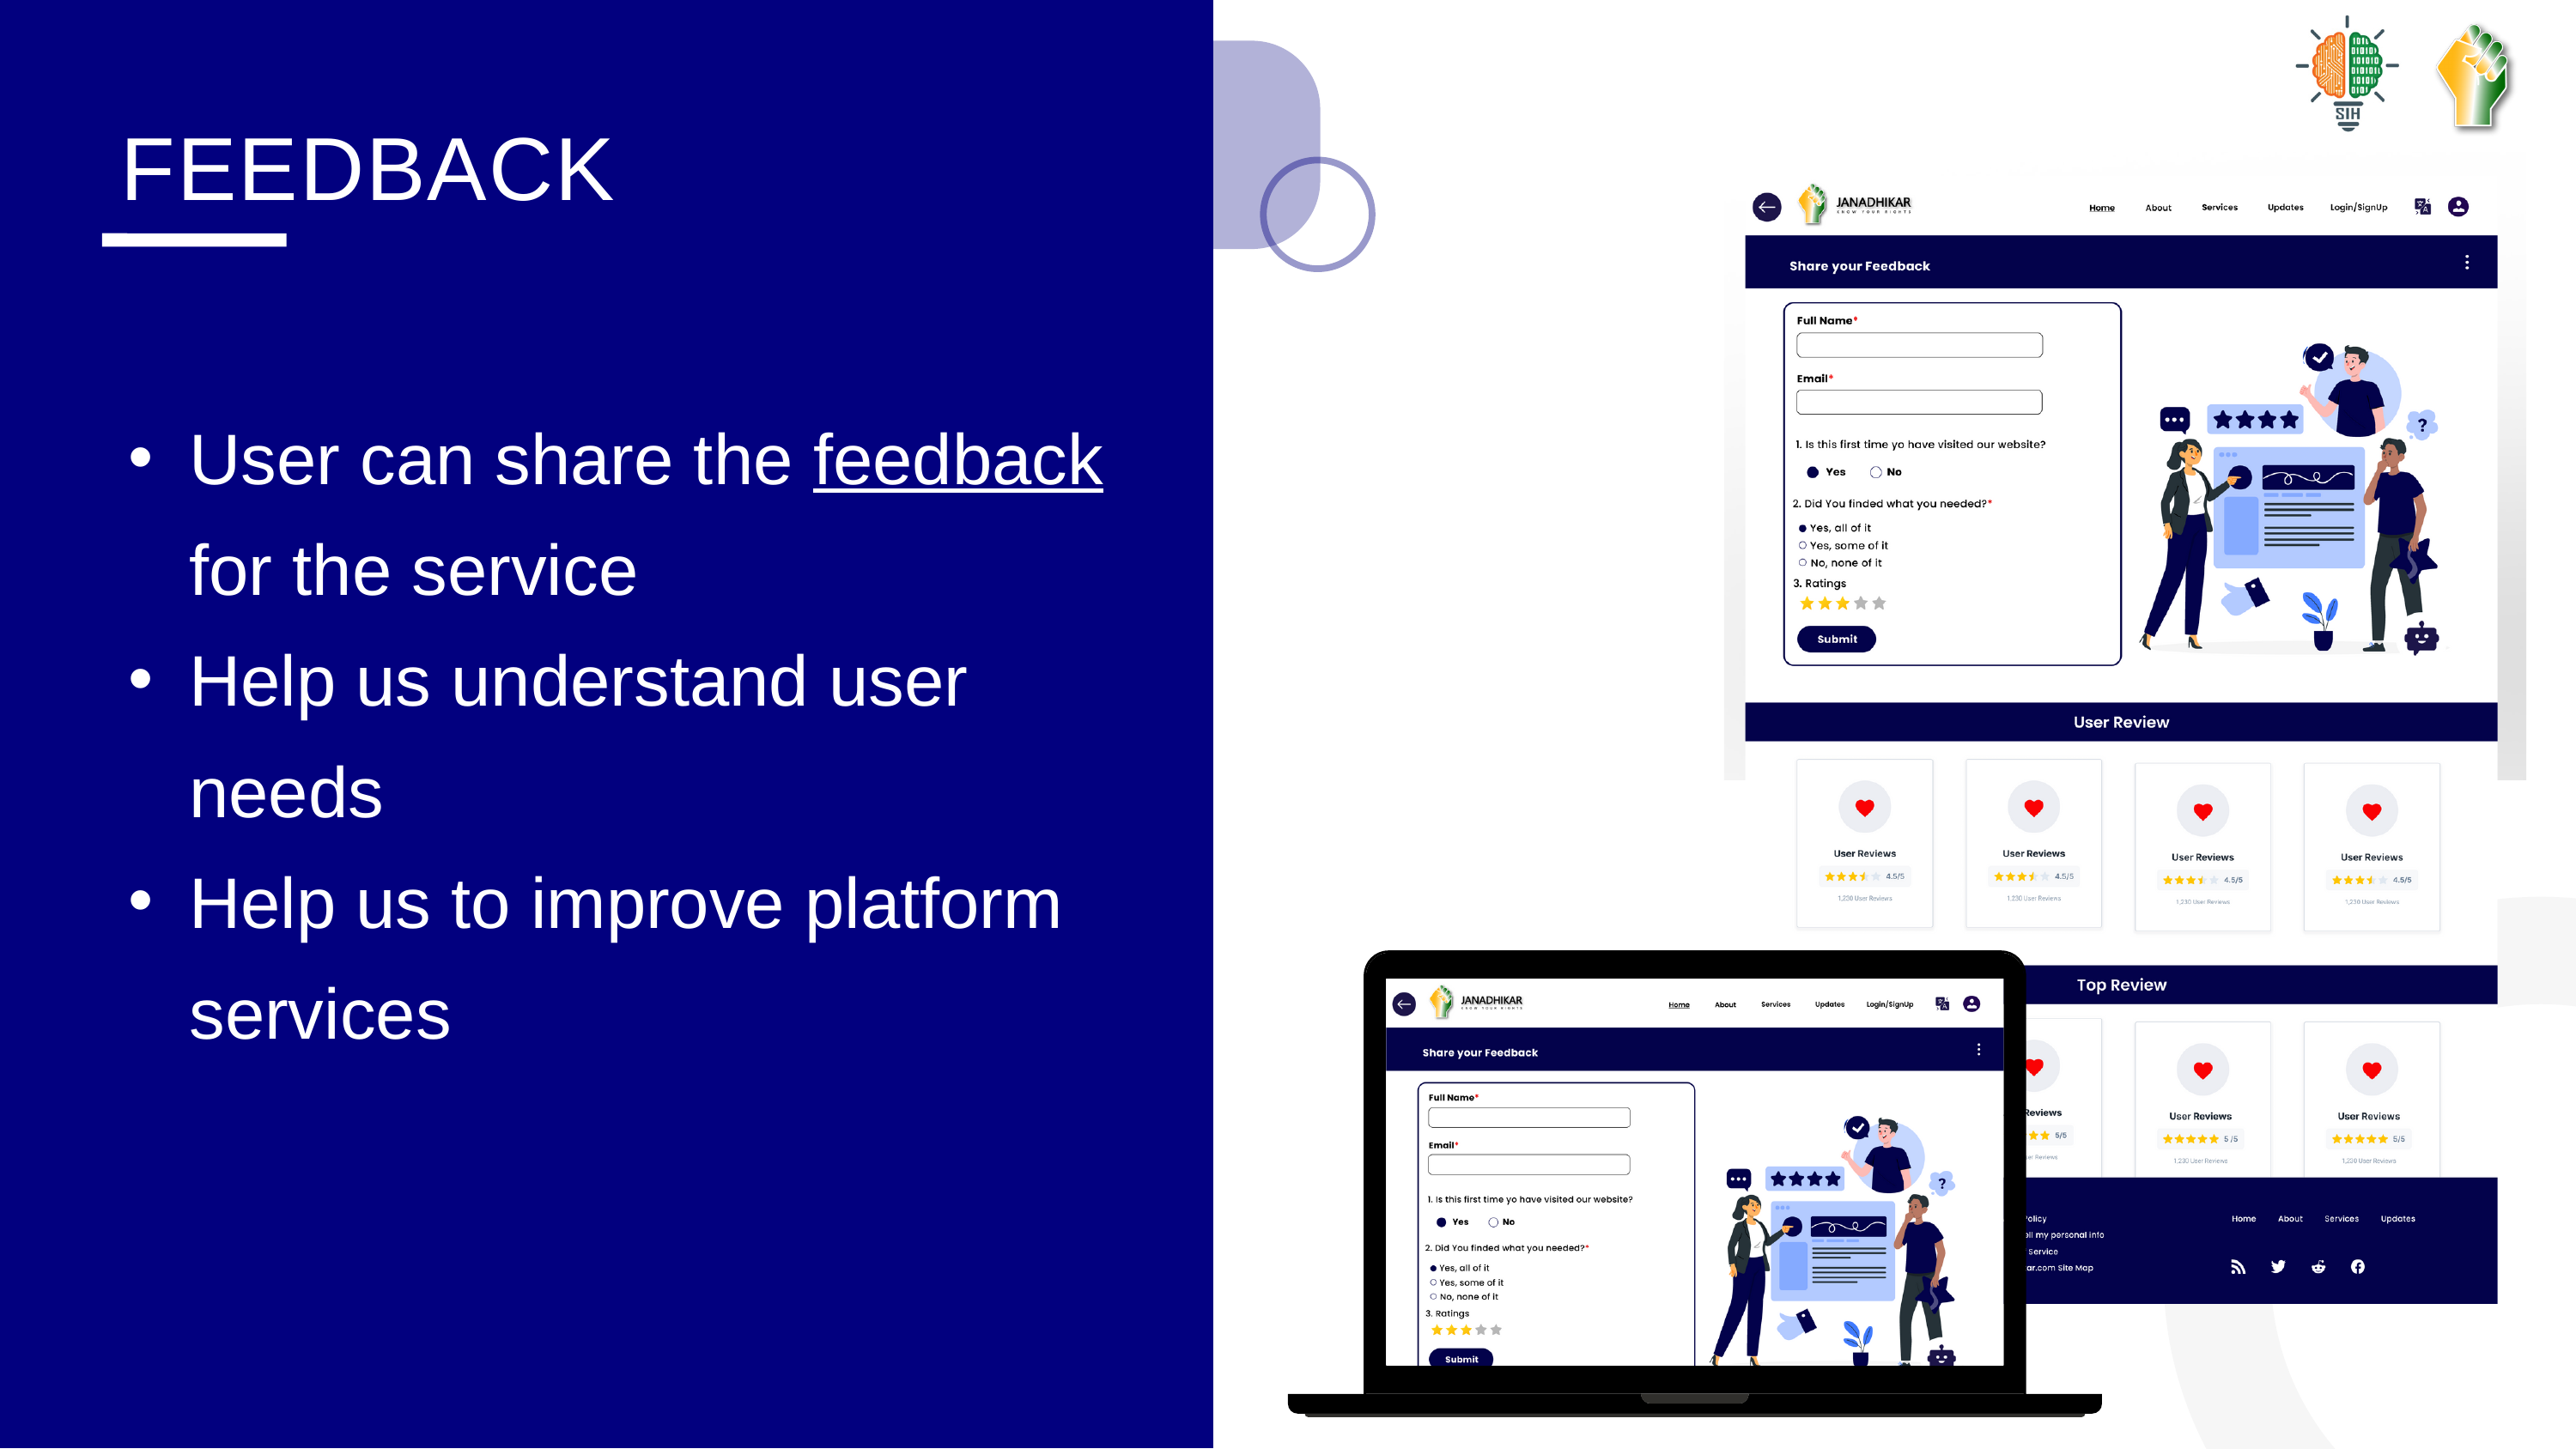

FEEDBACK

User can share the feedback for the service
Help us understand user needs
Help us to improve platform services